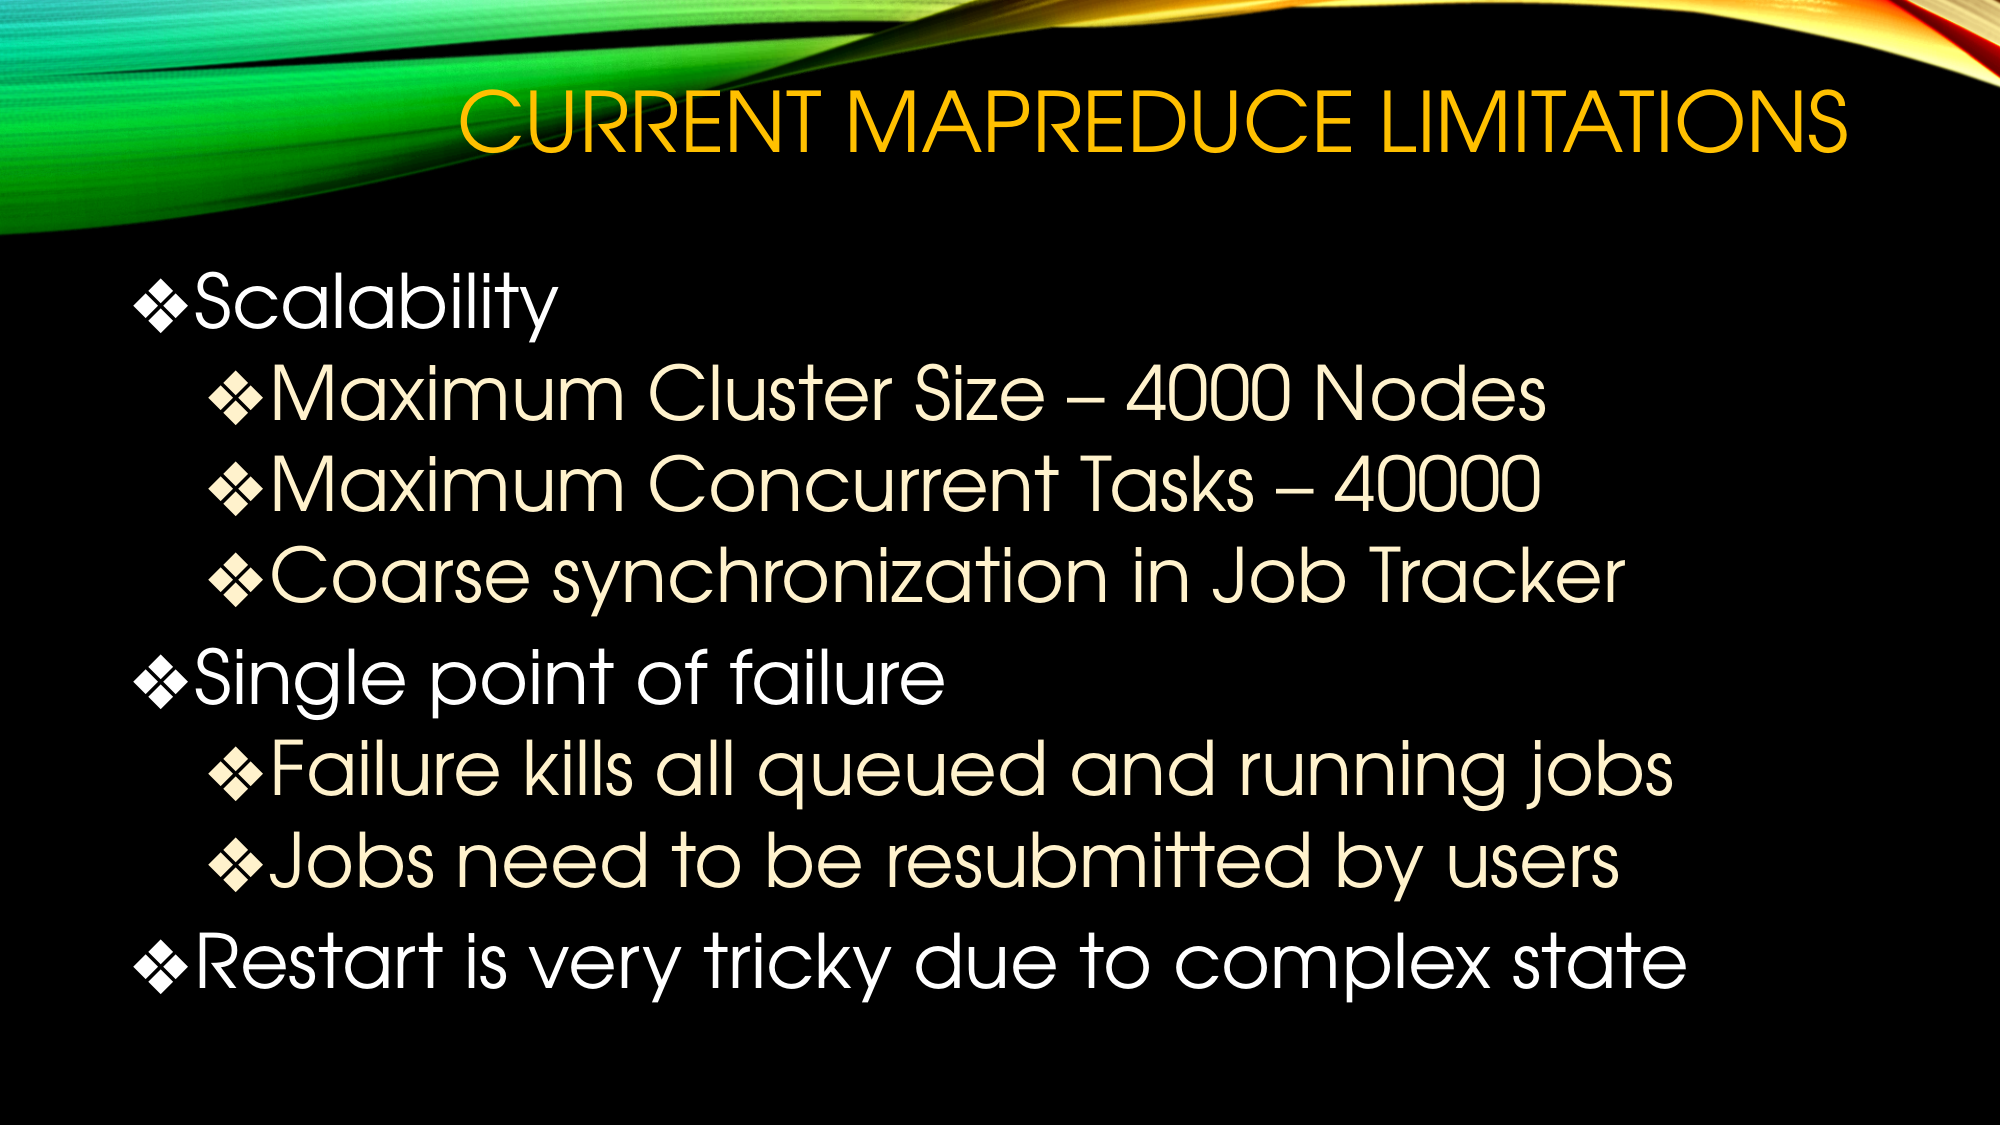

# CURRENT MAPREDUCE LIMITATIONS
Scalability
Maximum Cluster Size – 4000 Nodes
Maximum Concurrent Tasks – 40000
Coarse synchronization in Job Tracker
Single point of failure
Failure kills all queued and running jobs
Jobs need to be resubmitted by users
Restart is very tricky due to complex state